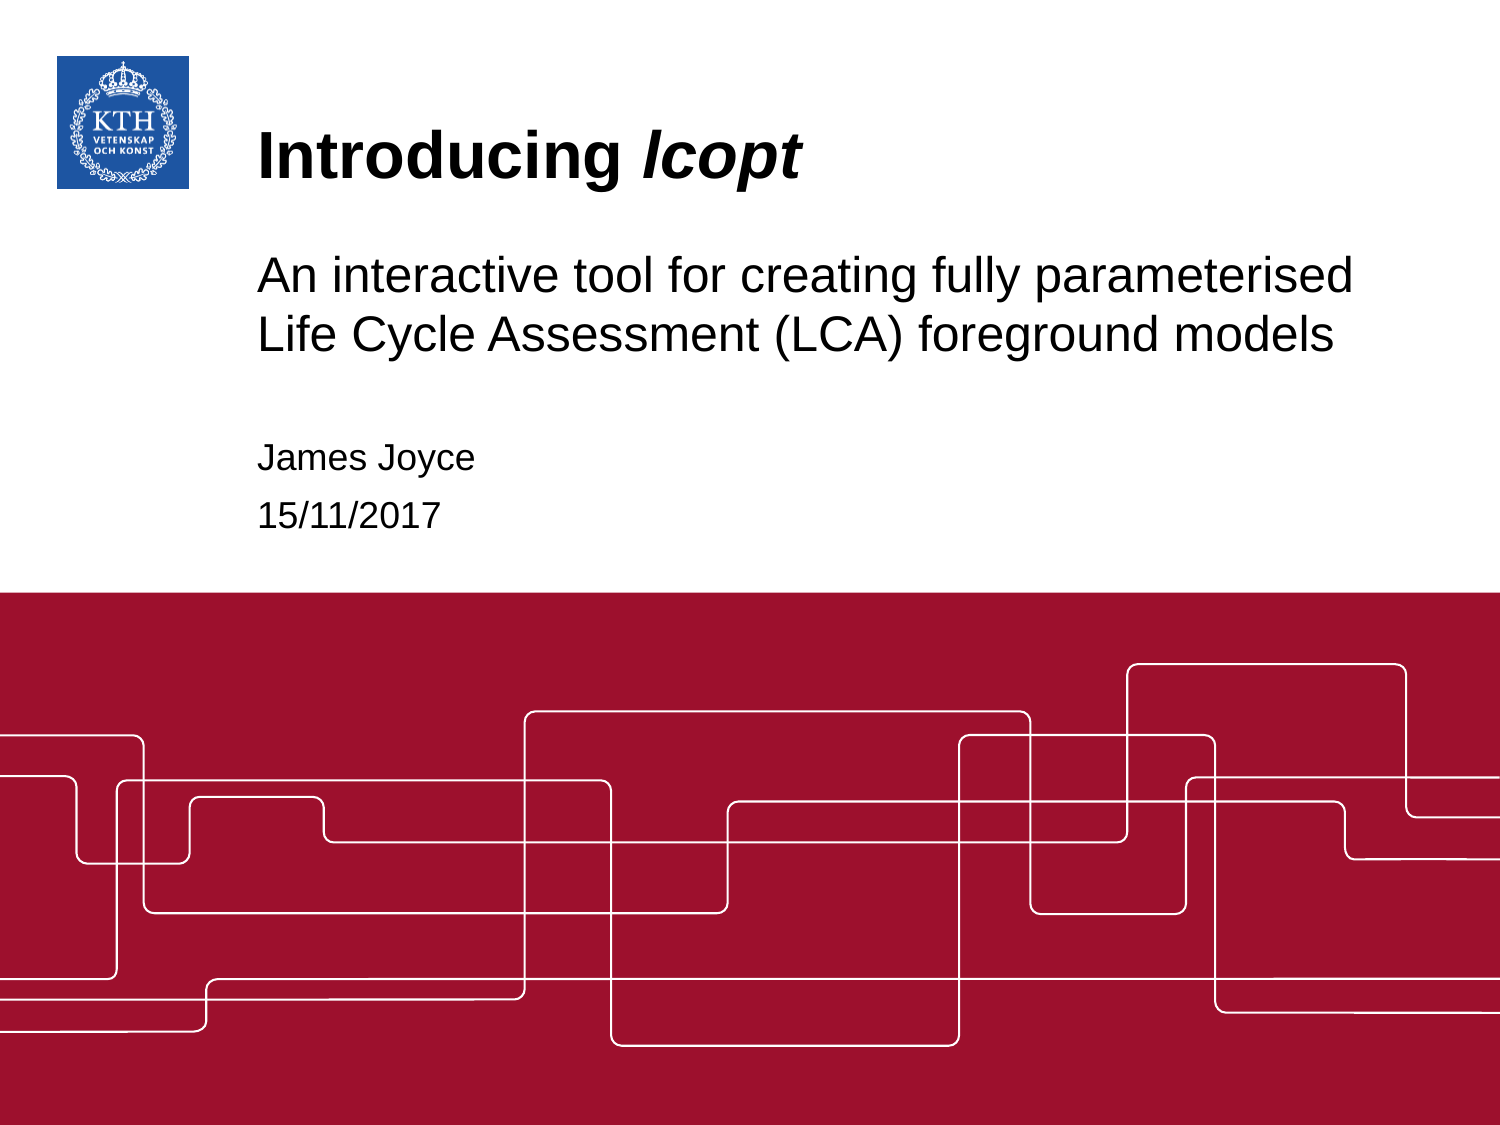

# Introducing lcopt
An interactive tool for creating fully parameterised Life Cycle Assessment (LCA) foreground models

James Joyce
15/11/2017